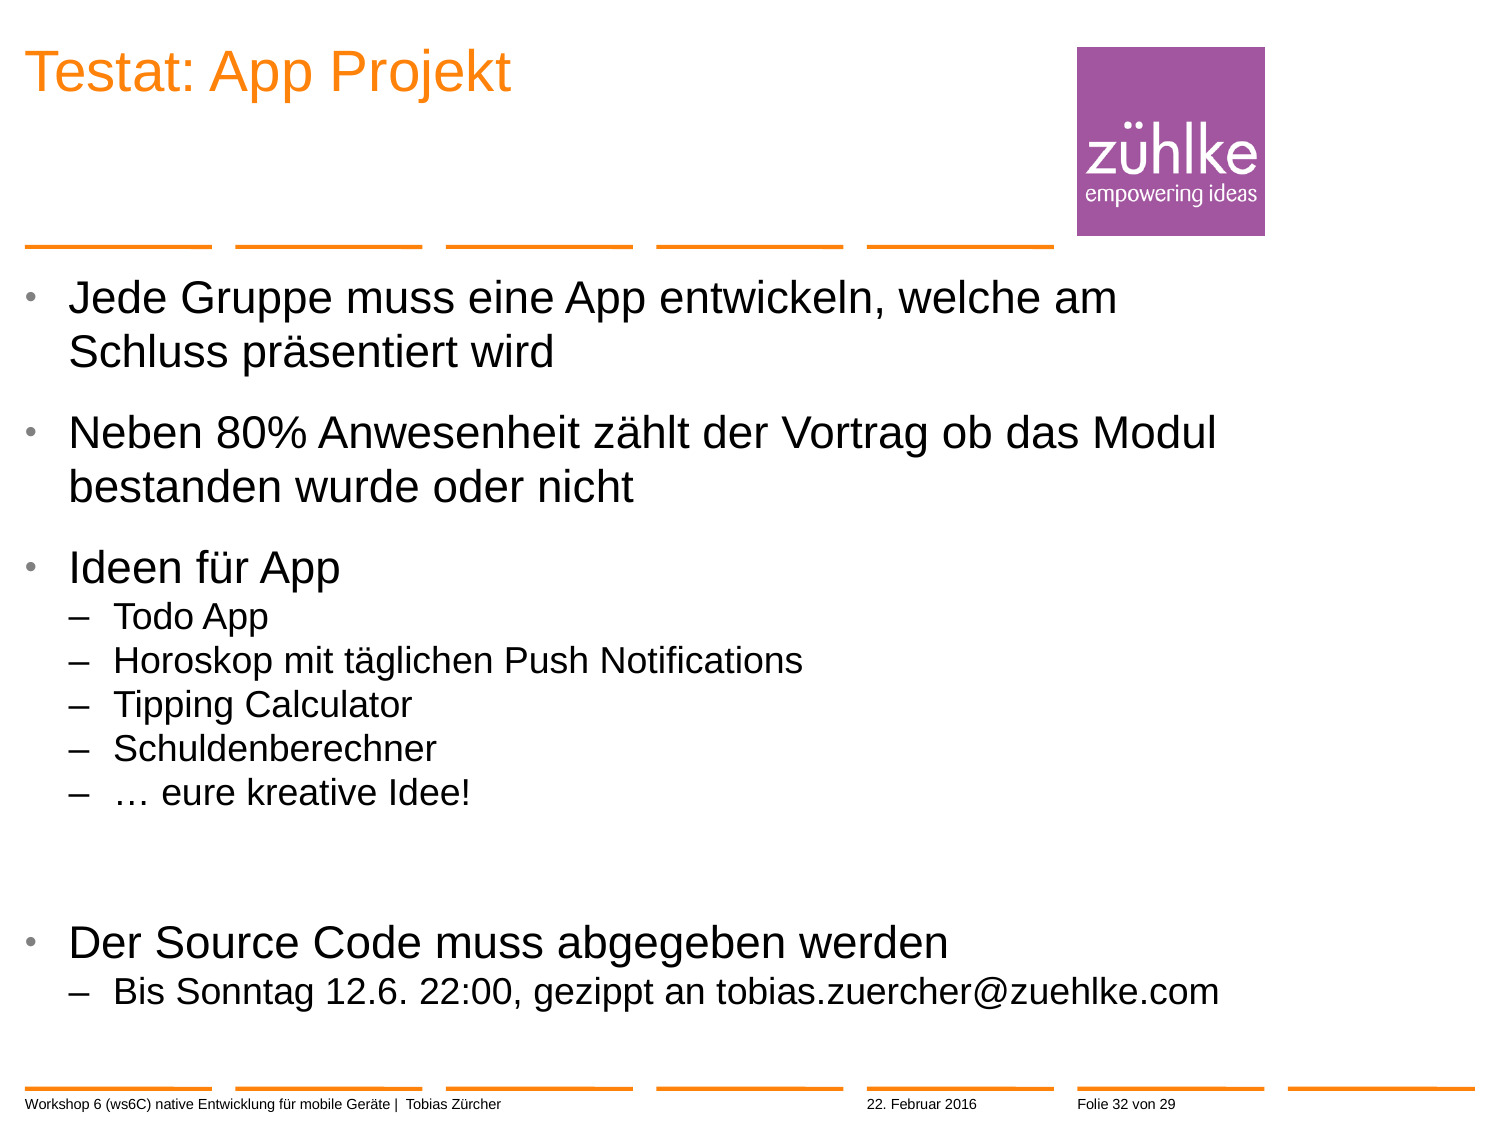

# Testat: App Projekt
Jede Gruppe muss eine App entwickeln, welche am Schluss präsentiert wird
Neben 80% Anwesenheit zählt der Vortrag ob das Modul bestanden wurde oder nicht
Ideen für App
Todo App
Horoskop mit täglichen Push Notifications
Tipping Calculator
Schuldenberechner
… eure kreative Idee!

Der Source Code muss abgegeben werden
Bis Sonntag 12.6. 22:00, gezippt an tobias.zuercher@zuehlke.com
Workshop 6 (ws6C) native Entwicklung für mobile Geräte |  Tobias Zürcher
22. Februar 2016
Folie 32 von 29